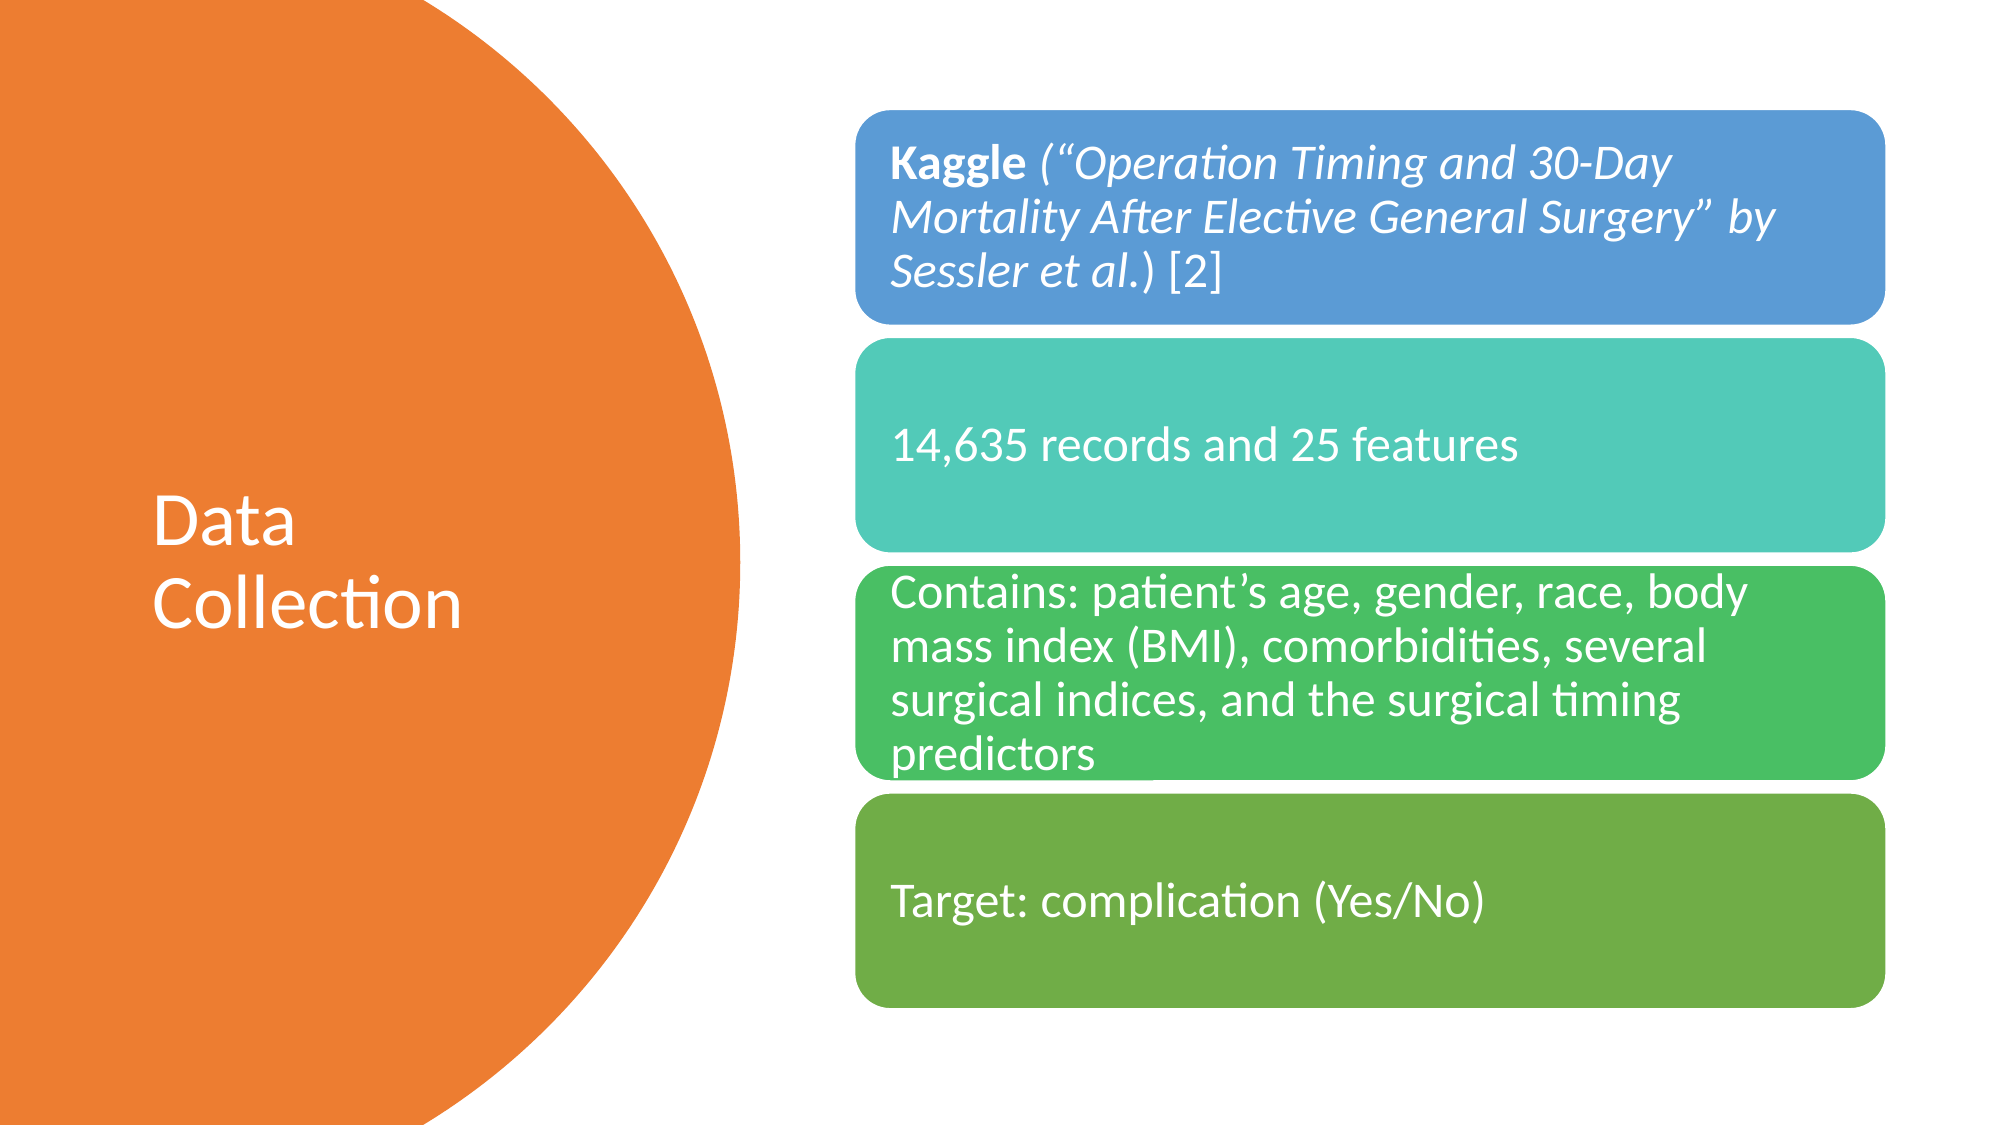

Kaggle (“Operation Timing and 30-Day Mortality After Elective General Surgery” by Sessler et al.) [2]
14,635 records and 25 features
Contains: patient’s age, gender, race, body mass index (BMI), comorbidities, several surgical indices, and the surgical timing predictors
Target: complication (Yes/No)
# Data Collection